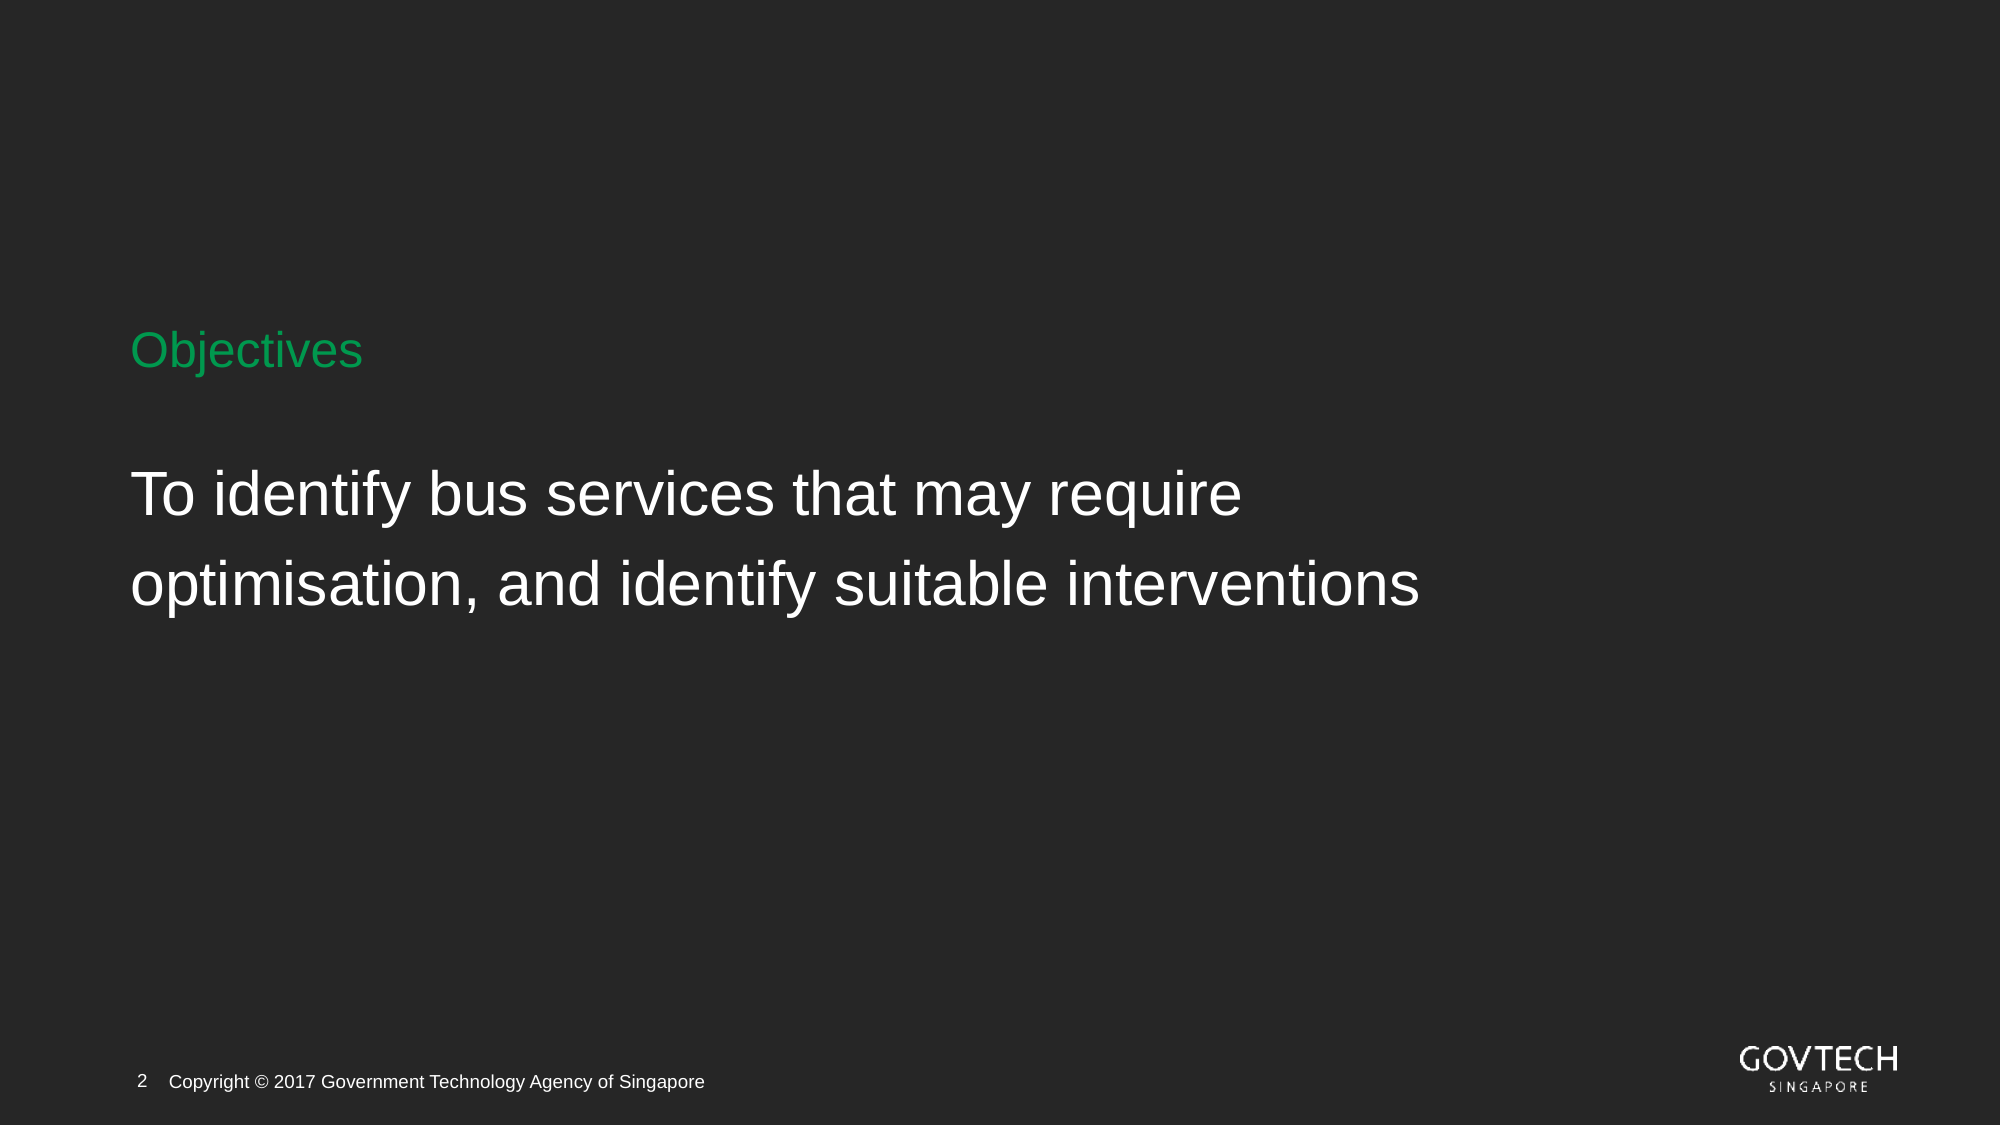

# Objectives
To identify bus services that may require optimisation, and identify suitable interventions
2